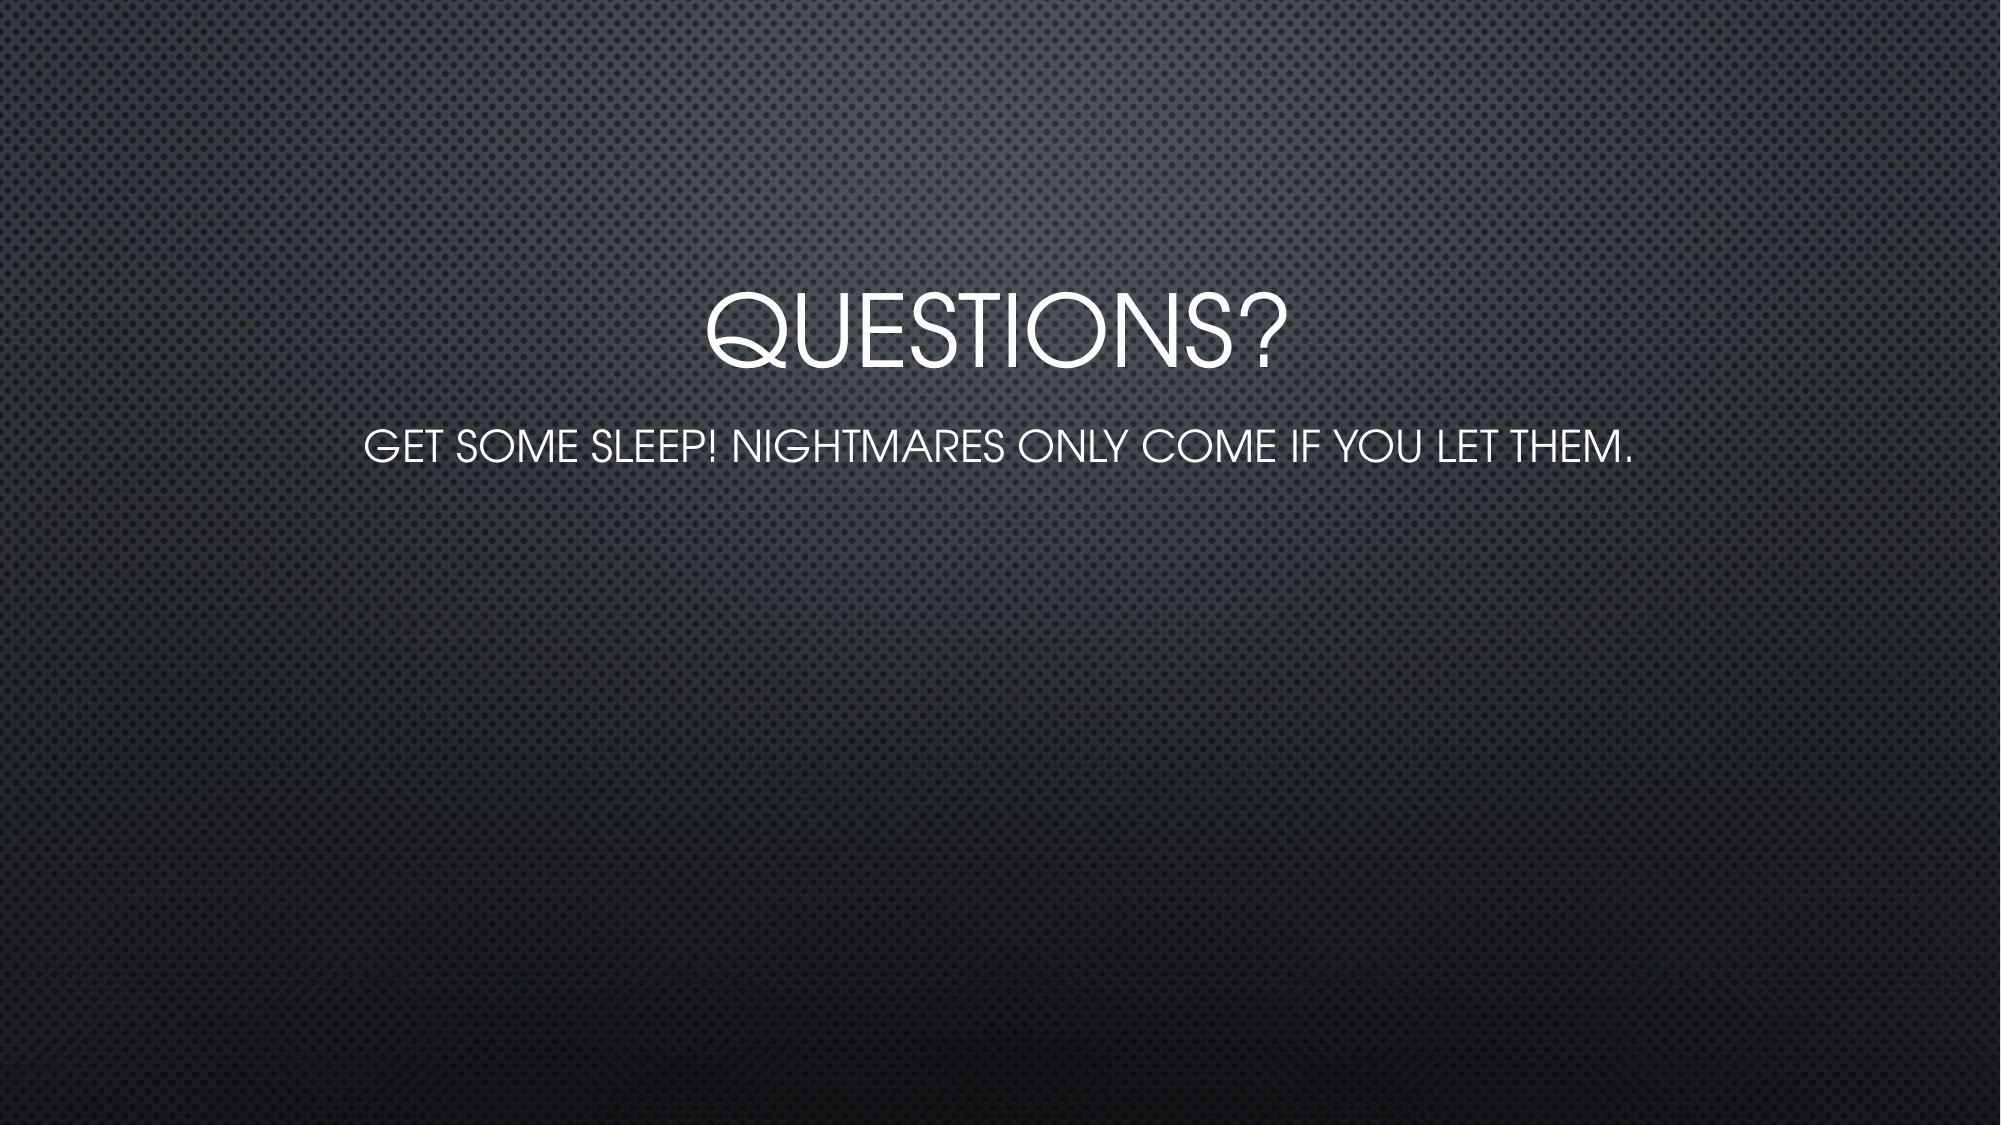

# Questions?
Get some sleep! Nightmares only come if you let them.